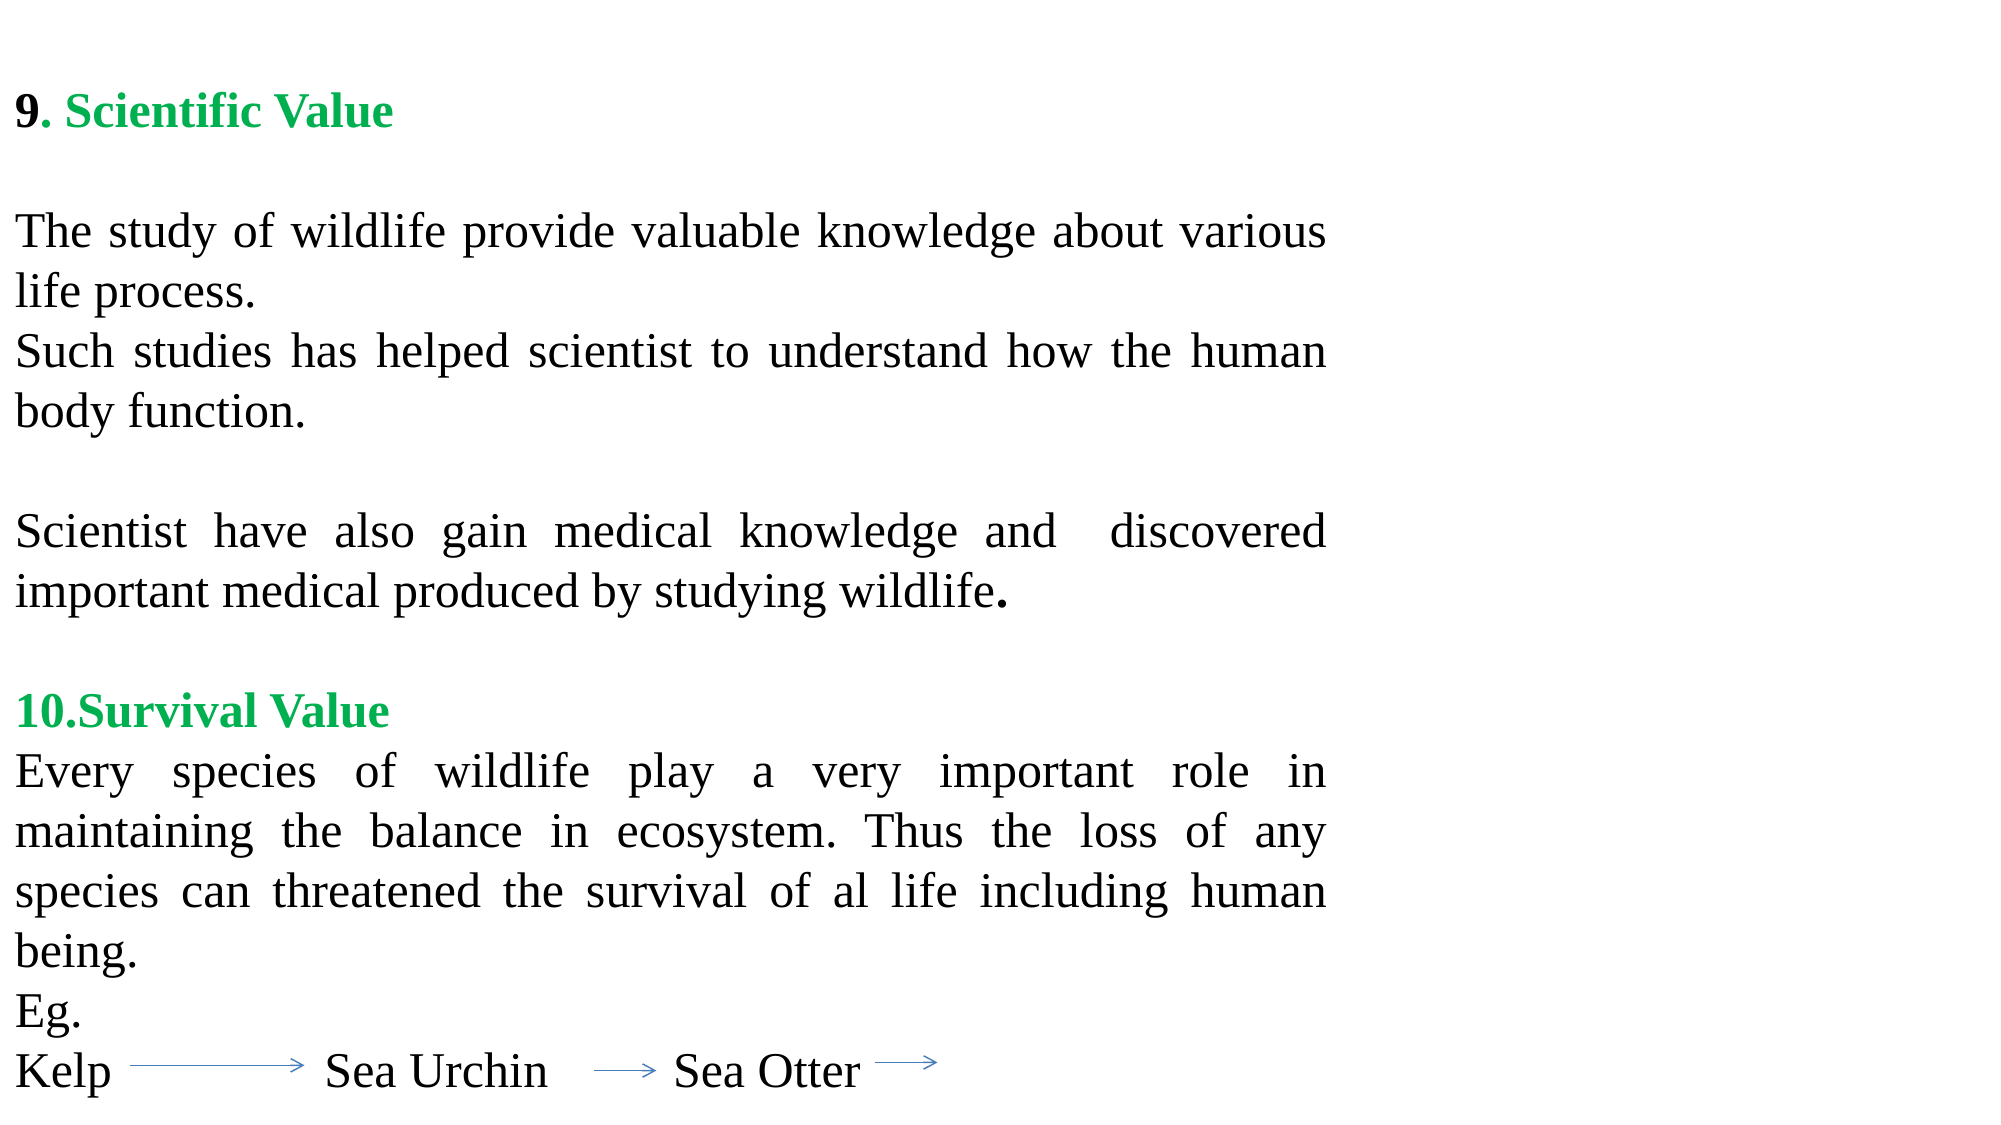

9. Scientific Value

The study of wildlife provide valuable knowledge about various life process.
Such studies has helped scientist to understand how the human body function.

Scientist have also gain medical knowledge and  discovered important medical produced by studying wildlife.

10.Survival Value
Every species of wildlife play a very important role in maintaining the balance in ecosystem. Thus the loss of any species can threatened the survival of al life including human being.
Eg.
Kelp                 Sea Urchin          Sea Otter